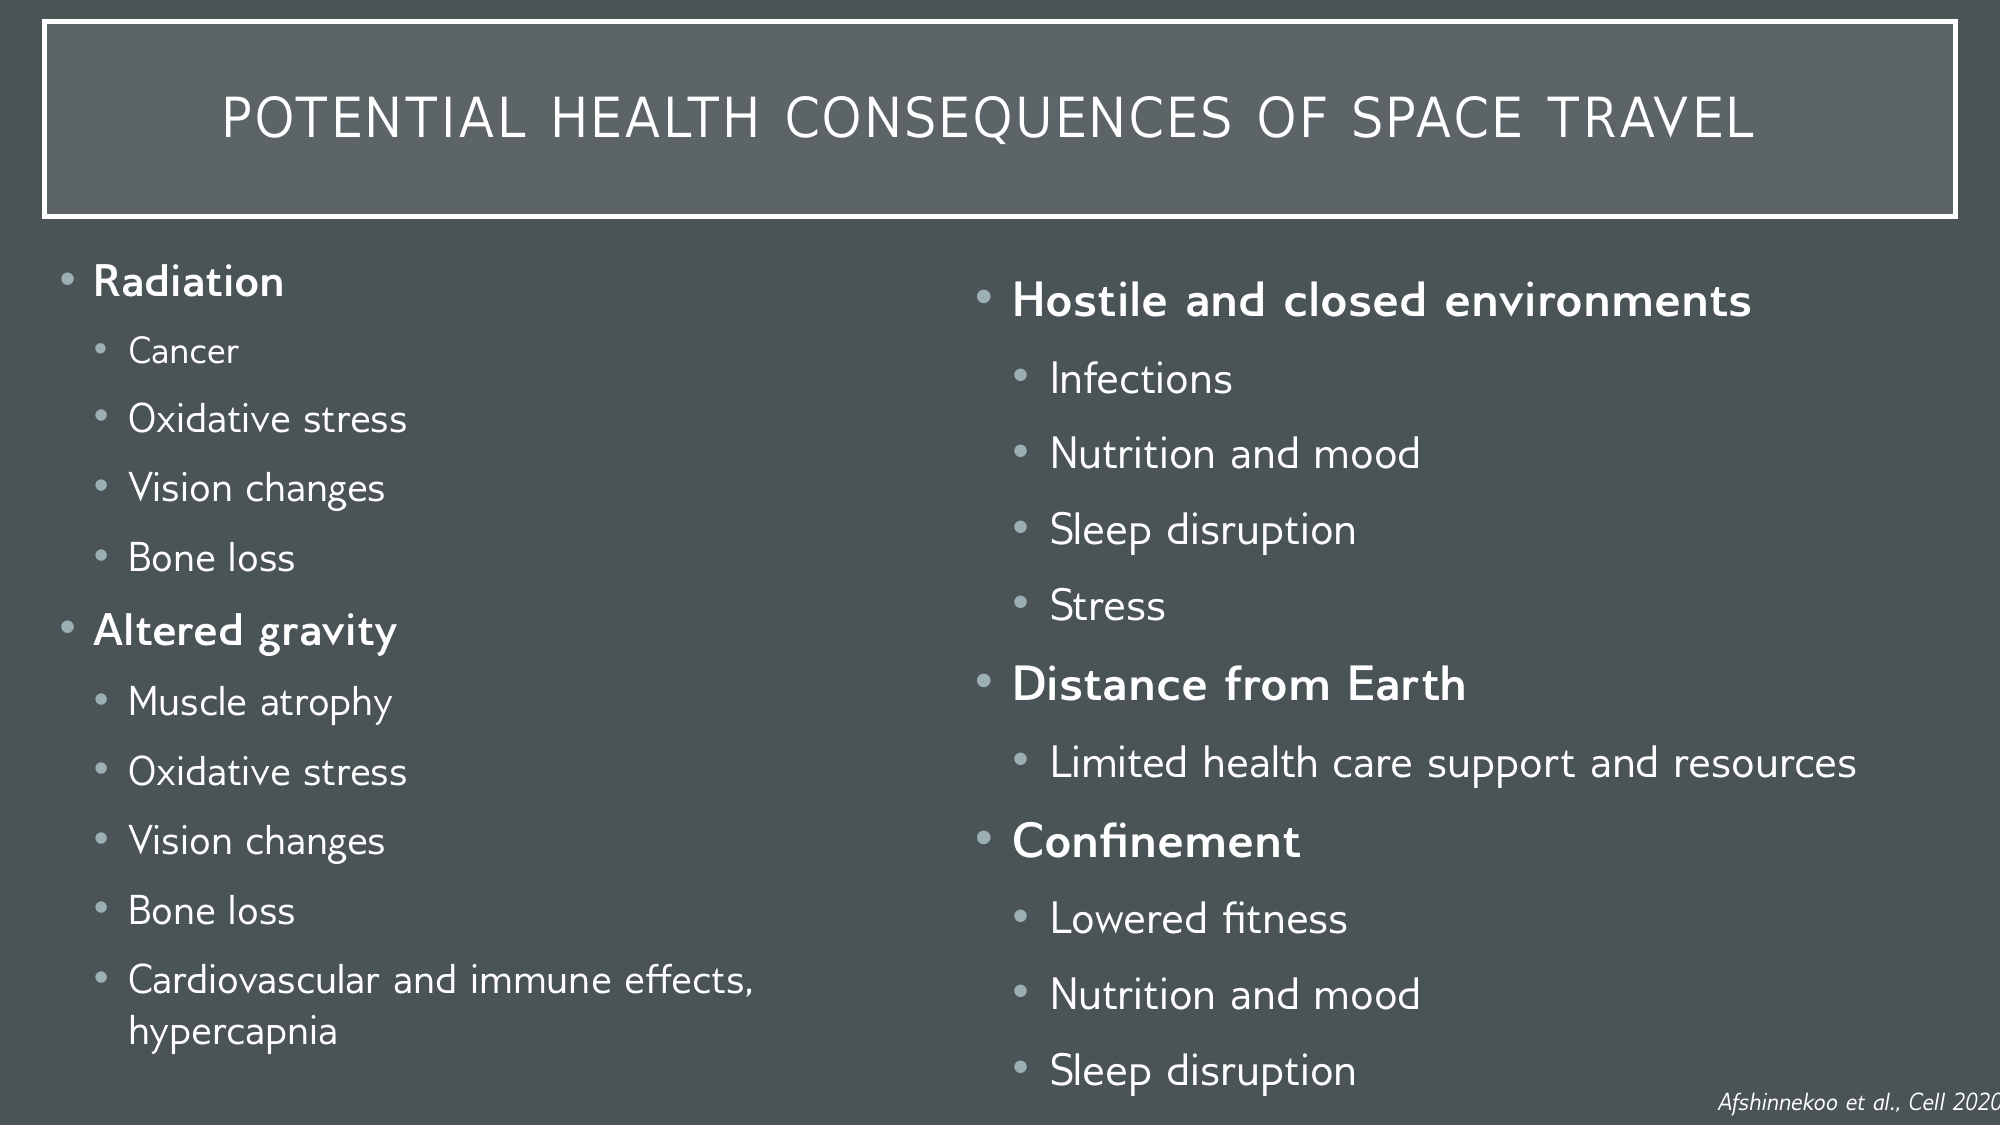

# Potential health consequences of space travel
Radiation
Cancer
Oxidative stress
Vision changes
Bone loss
Altered gravity
Muscle atrophy
Oxidative stress
Vision changes
Bone loss
Cardiovascular and immune effects, hypercapnia
Hostile and closed environments
Infections
Nutrition and mood
Sleep disruption
Stress
Distance from Earth
Limited health care support and resources
Confinement
Lowered fitness
Nutrition and mood
Sleep disruption
Afshinnekoo et al., Cell 2020